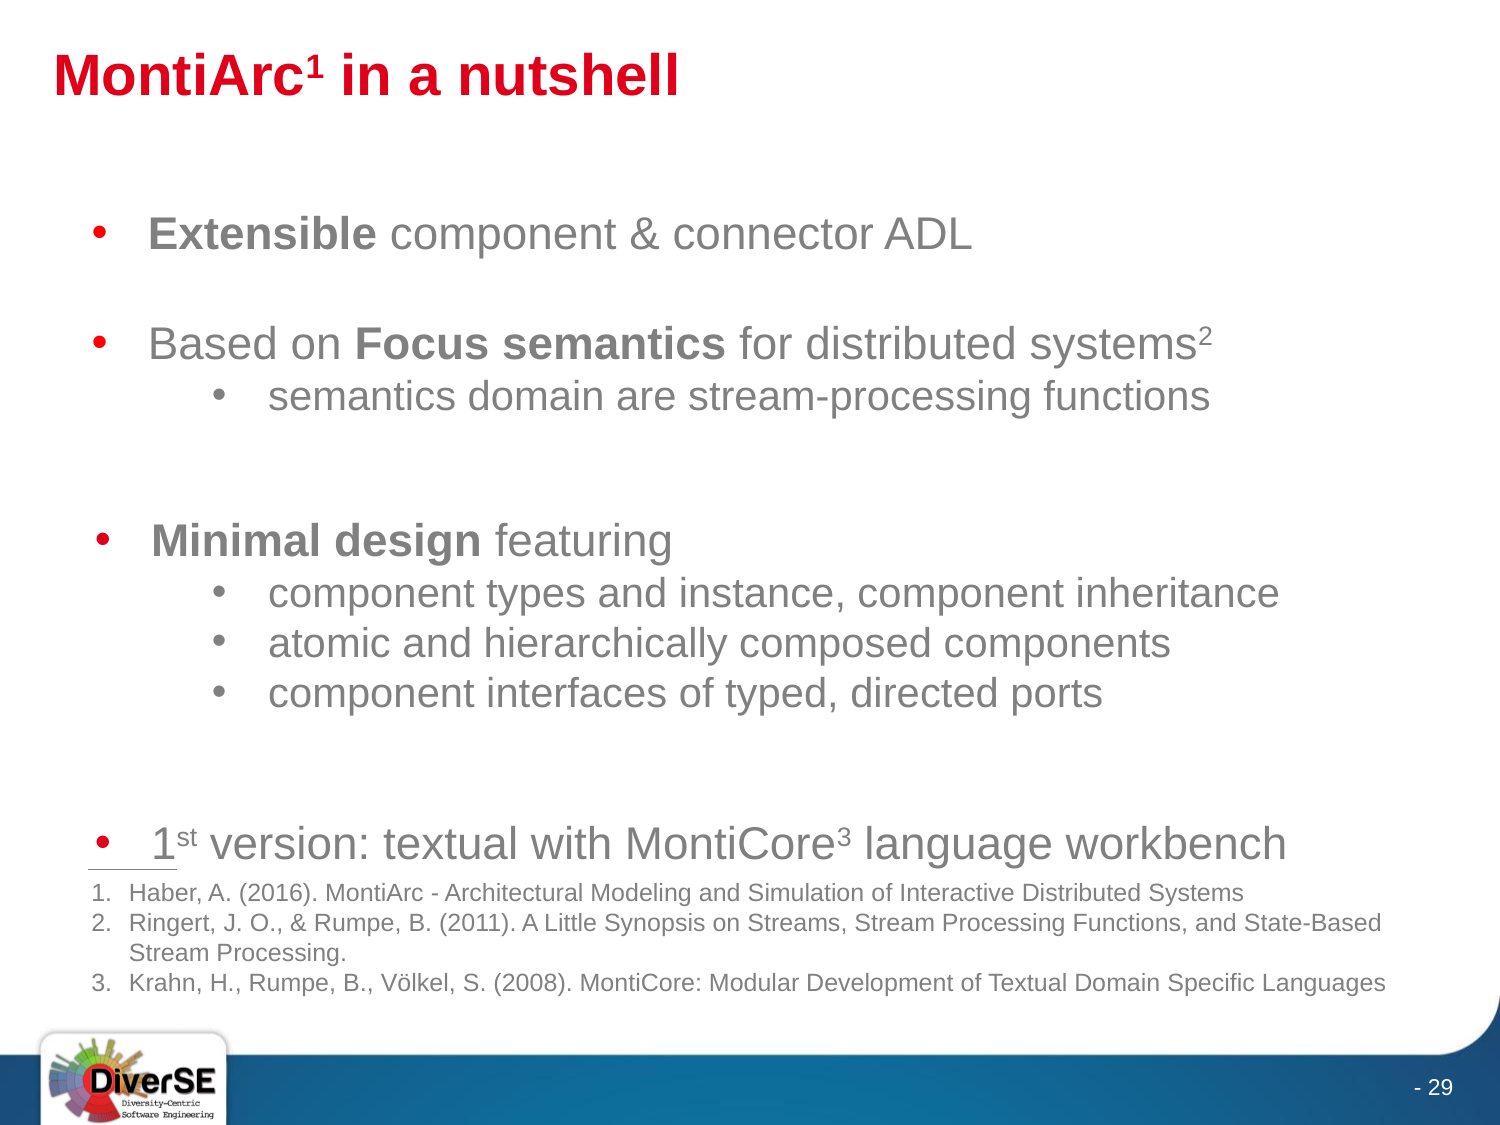

# MontiArc1 in a nutshell
Extensible component & connector ADL

Based on Focus semantics for distributed systems2
semantics domain are stream-processing functions

Minimal design featuring
component types and instance, component inheritance
atomic and hierarchically composed components
component interfaces of typed, directed ports

1st version: textual with MontiCore3 language workbench

Haber, A. (2016). MontiArc - Architectural Modeling and Simulation of Interactive Distributed Systems
Ringert, J. O., & Rumpe, B. (2011). A Little Synopsis on Streams, Stream Processing Functions, and State-Based
Stream Processing.
Krahn, H., Rumpe, B., Völkel, S. (2008). MontiCore: Modular Development of Textual Domain Specific Languages
- 29